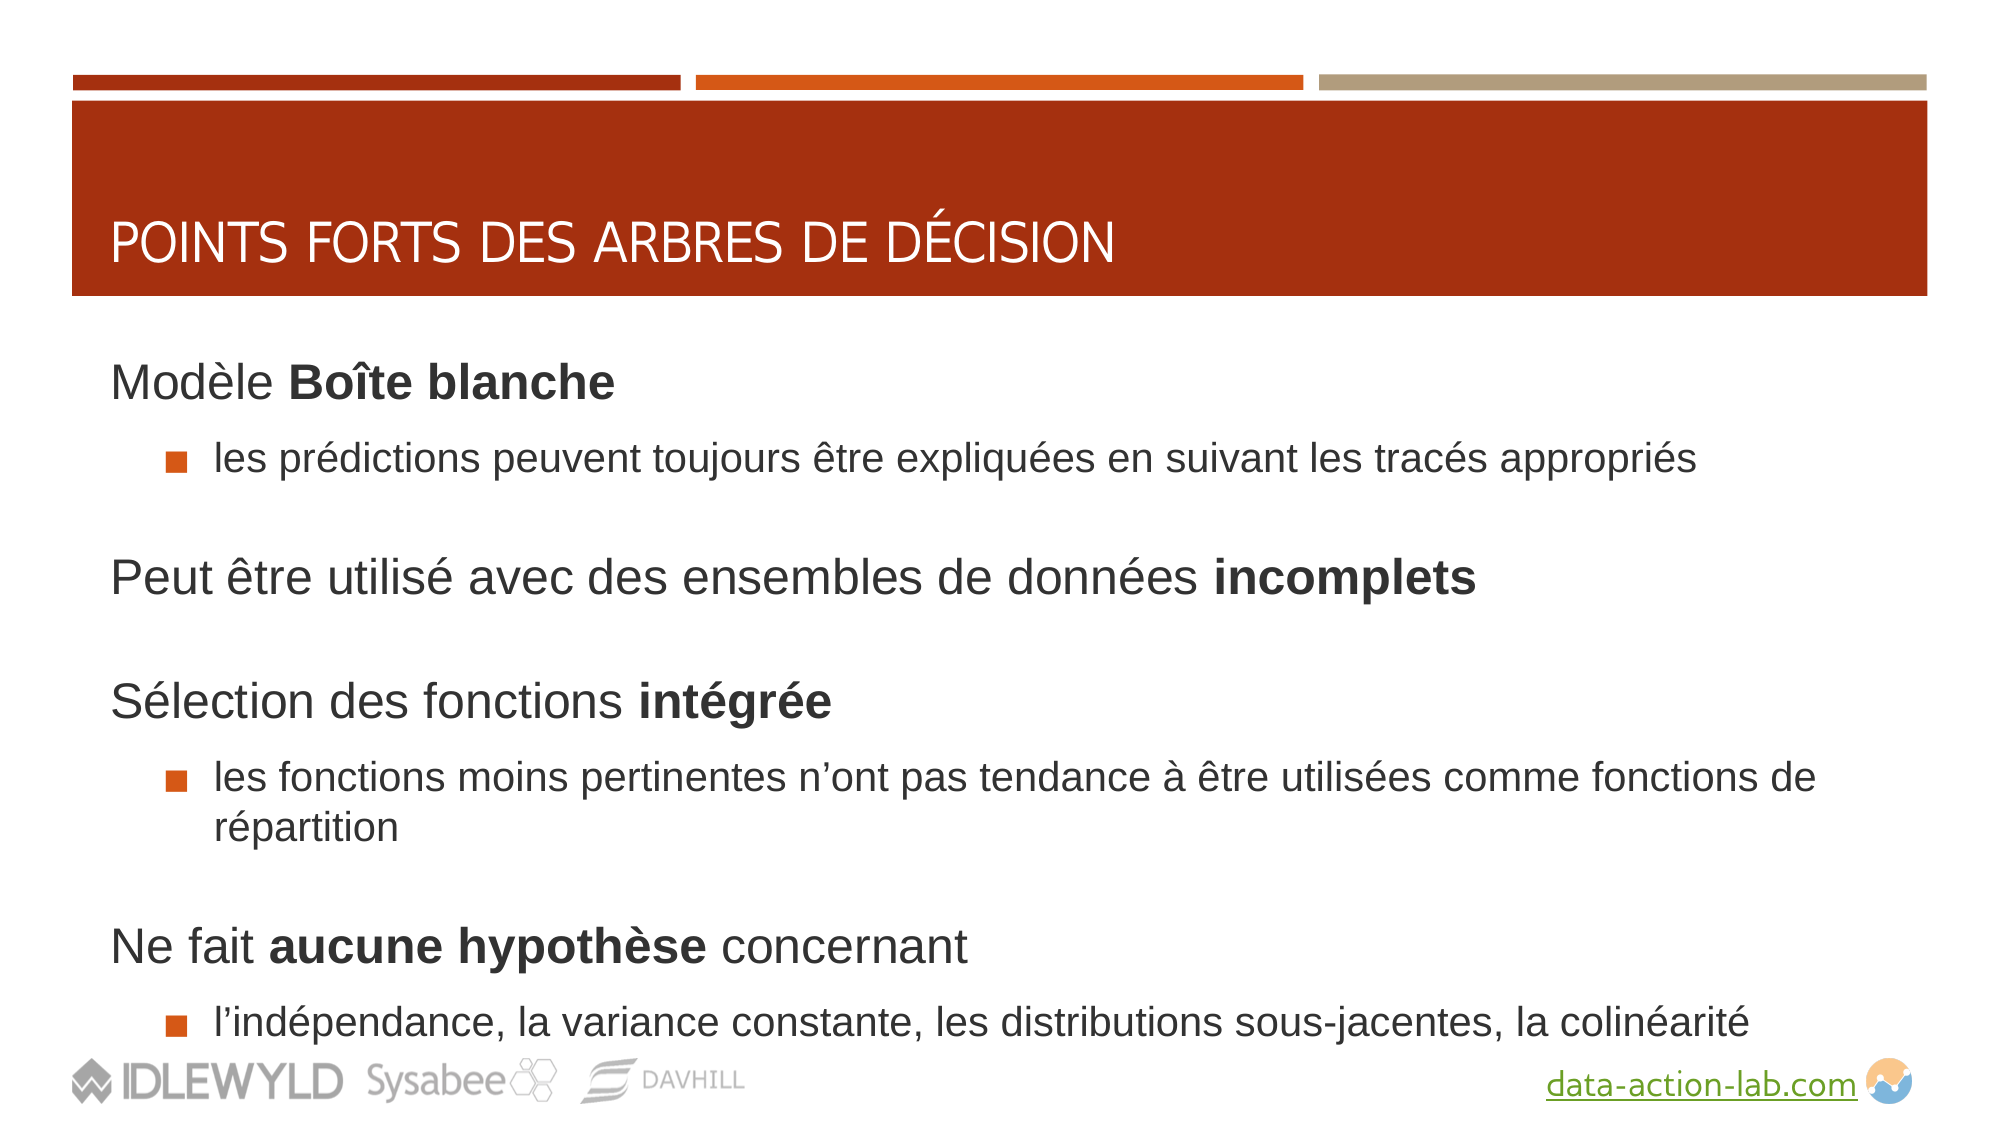

# POINTS FORTS DES ARBRES DE DÉCISION
Modèle Boîte blanche
les prédictions peuvent toujours être expliquées en suivant les tracés appropriés

Peut être utilisé avec des ensembles de données incomplets

Sélection des fonctions intégrée
les fonctions moins pertinentes n’ont pas tendance à être utilisées comme fonctions de répartition

Ne fait aucune hypothèse concernant
l’indépendance, la variance constante, les distributions sous-jacentes, la colinéarité